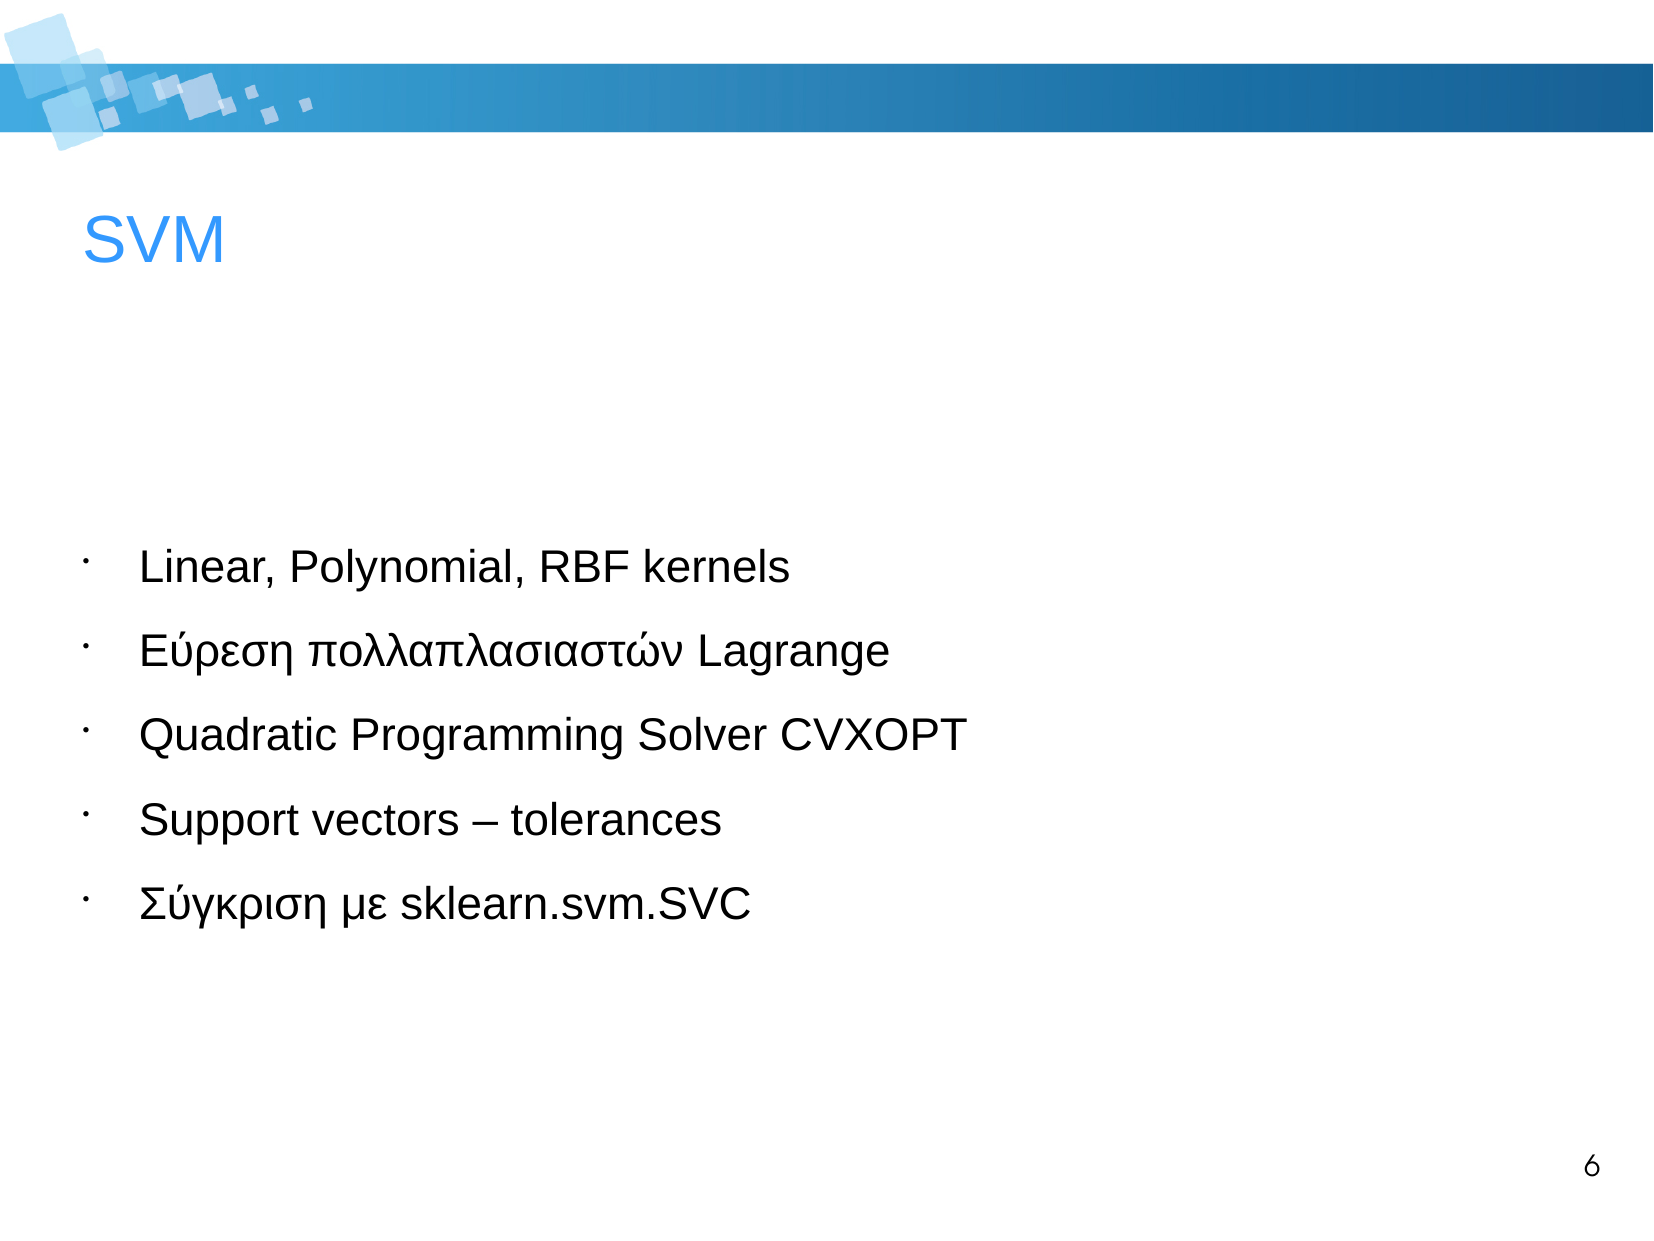

SVM
Linear, Polynomial, RBF kernels
Εύρεση πολλαπλασιαστών Lagrange
Quadratic Programming Solver CVXOPT
Support vectors – tolerances
Σύγκριση με sklearn.svm.SVC
6